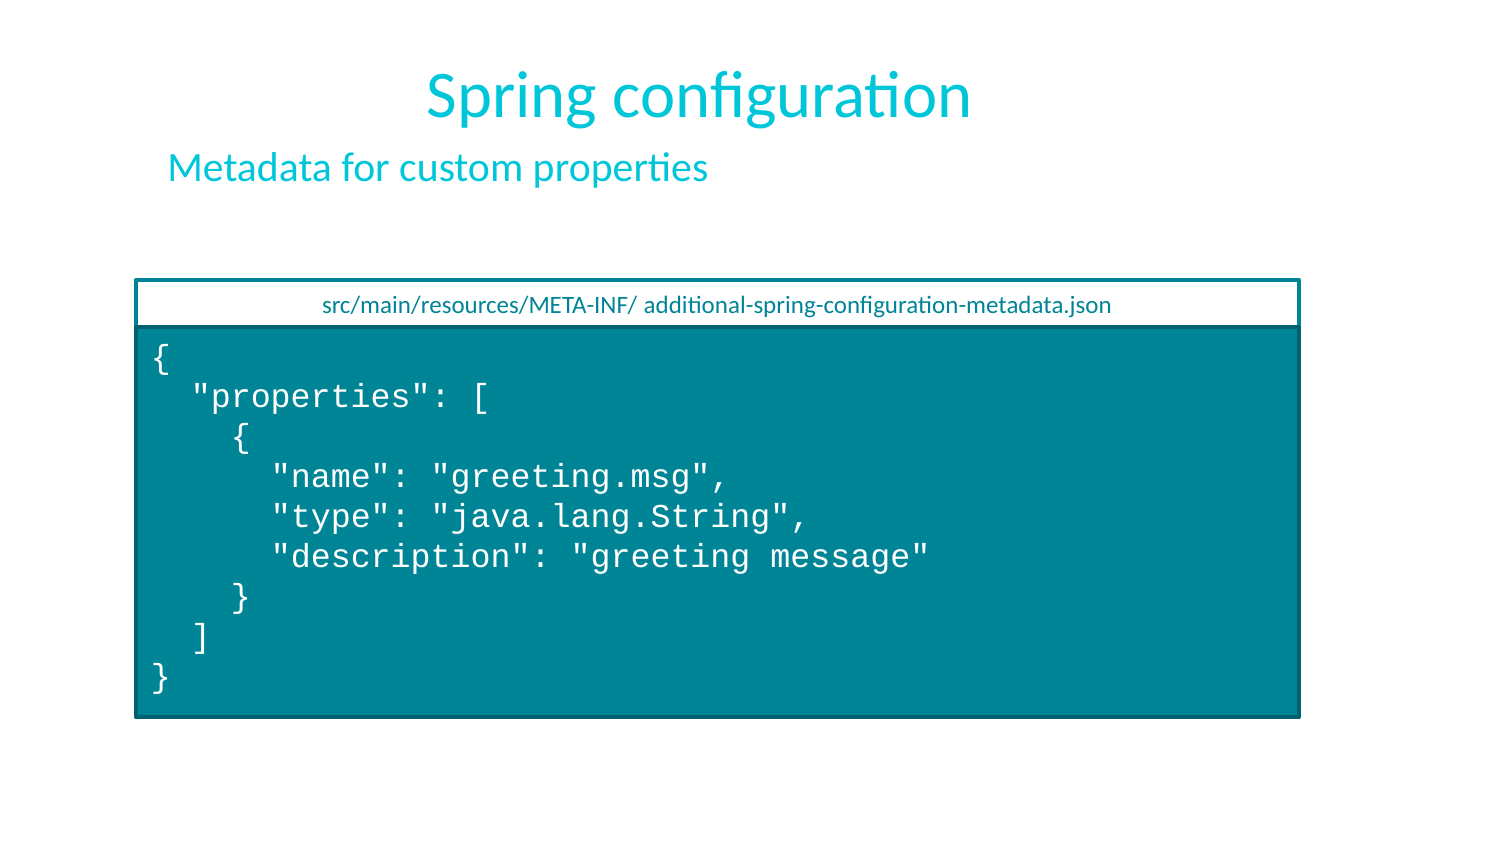

# Spring configuration
Metadata for custom properties
src/main/resources/META-INF/ additional-spring-configuration-metadata.json
{
  "properties": [
    {
      "name": "greeting.msg",
      "type": "java.lang.String",
      "description": "greeting message"
    }
  ]
}